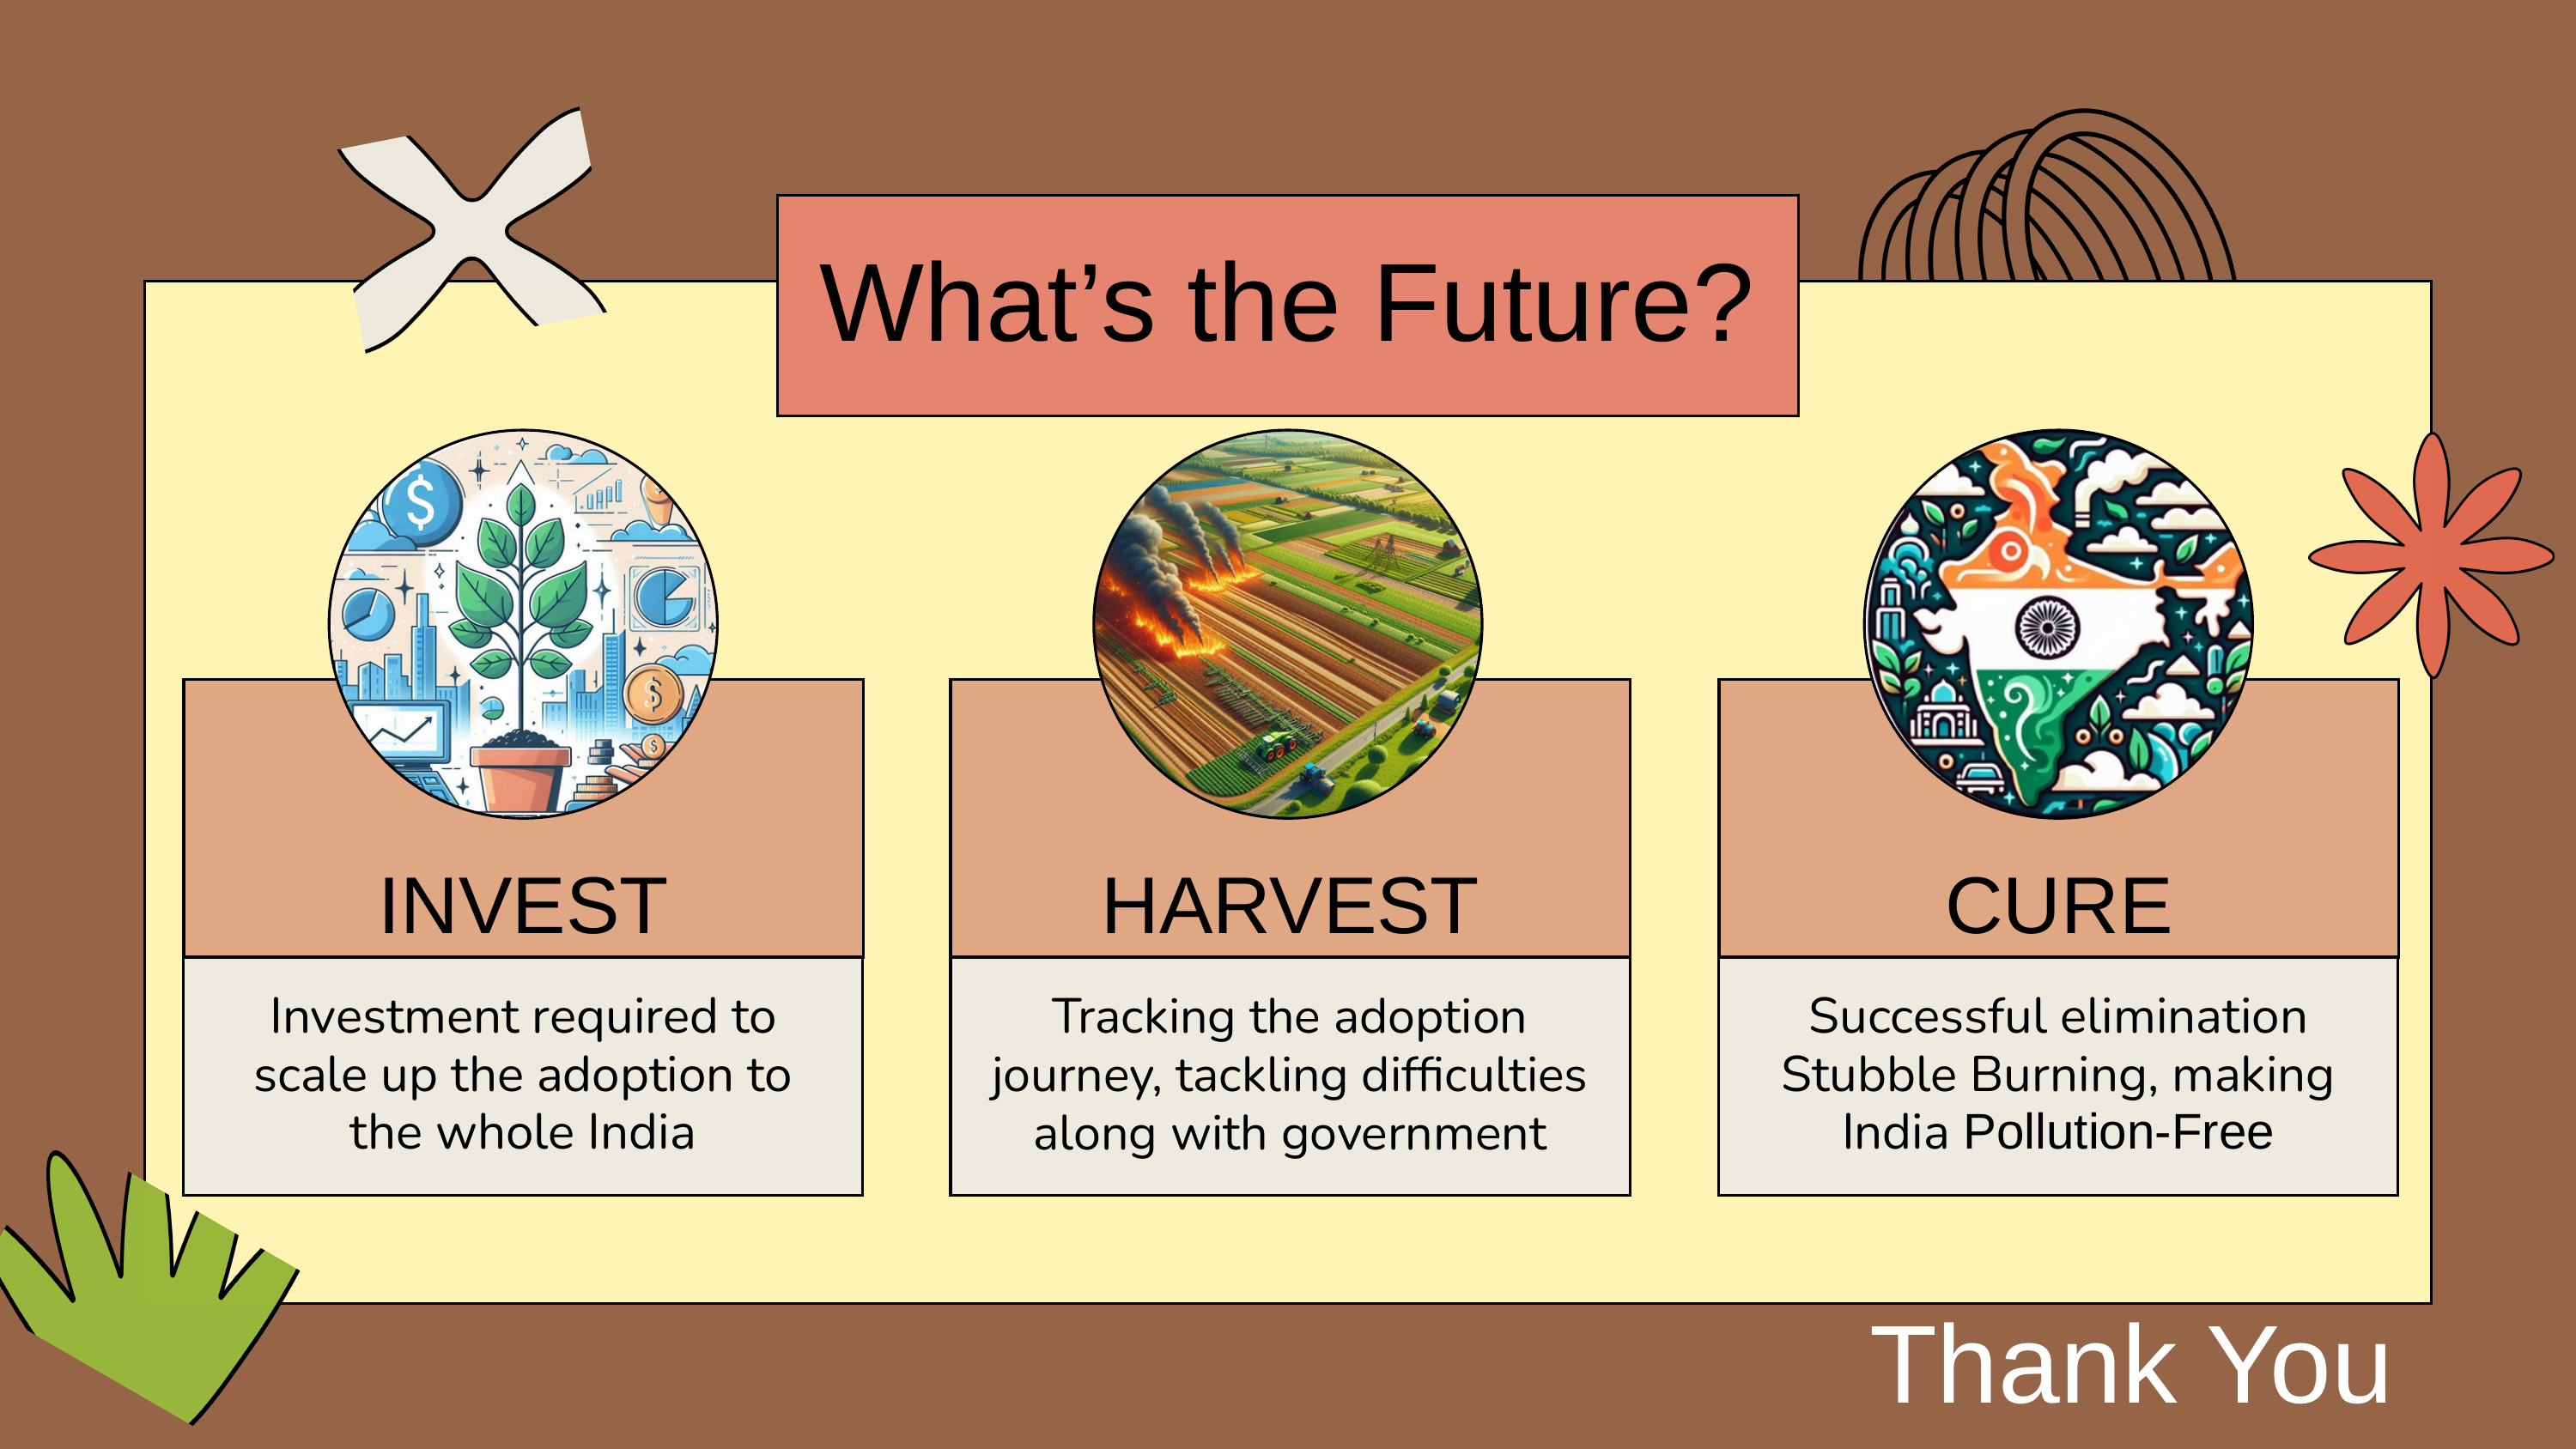

What’s the Future?

Investment required to scale up the adoption to the whole India

INVEST

Tracking the adoption journey, tackling difficulties along with government

HARVEST

Successful elimination Stubble Burning, making India Pollution-Free

CURE

Thank You